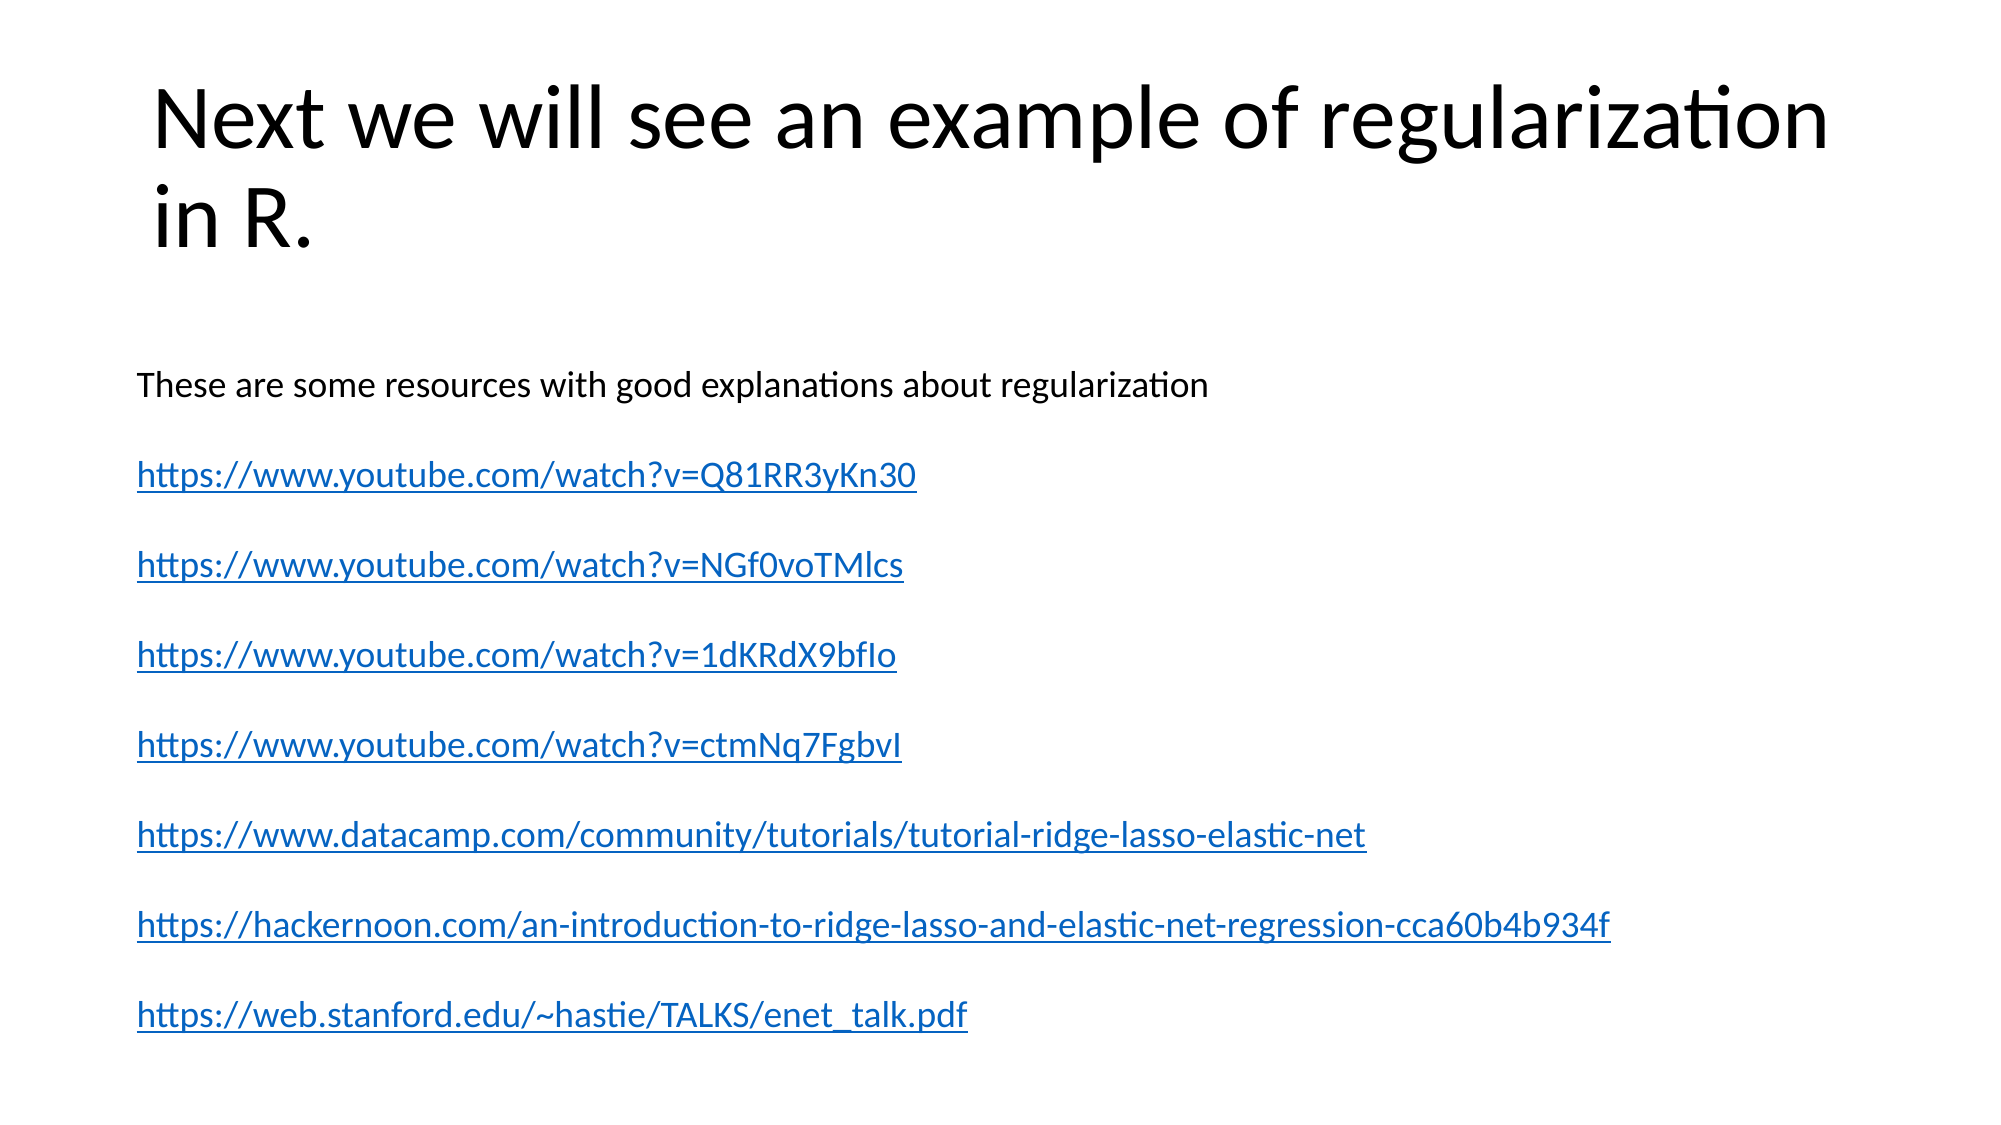

# Next we will see an example of regularization in R.
These are some resources with good explanations about regularization

https://www.youtube.com/watch?v=Q81RR3yKn30

https://www.youtube.com/watch?v=NGf0voTMlcs

https://www.youtube.com/watch?v=1dKRdX9bfIo

https://www.youtube.com/watch?v=ctmNq7FgbvI

https://www.datacamp.com/community/tutorials/tutorial-ridge-lasso-elastic-net

https://hackernoon.com/an-introduction-to-ridge-lasso-and-elastic-net-regression-cca60b4b934f

https://web.stanford.edu/~hastie/TALKS/enet_talk.pdf